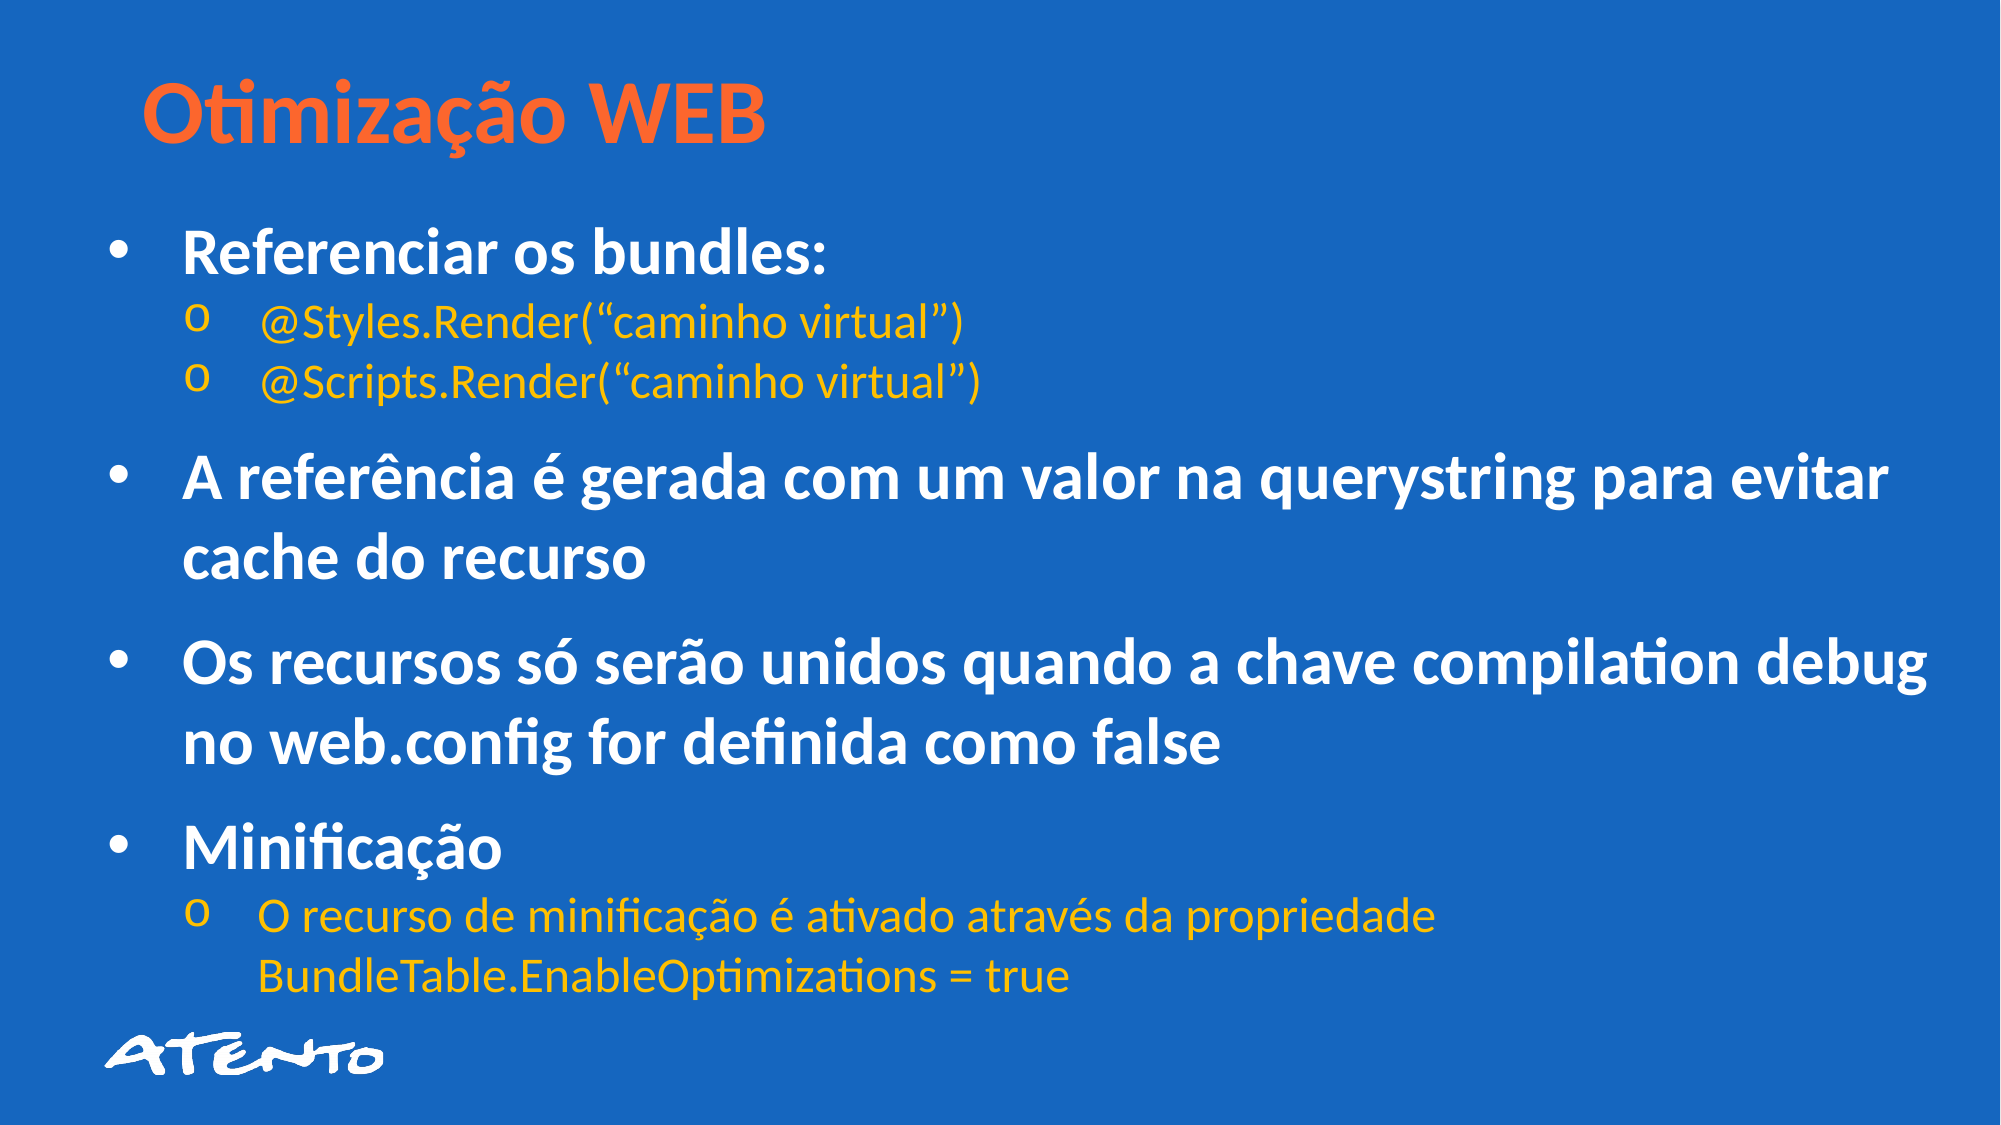

Otimização WEB
Referenciar os bundles:
@Styles.Render(“caminho virtual”)
@Scripts.Render(“caminho virtual”)
A referência é gerada com um valor na querystring para evitar cache do recurso
Os recursos só serão unidos quando a chave compilation debug no web.config for definida como false
Minificação
O recurso de minificação é ativado através da propriedade BundleTable.EnableOptimizations = true